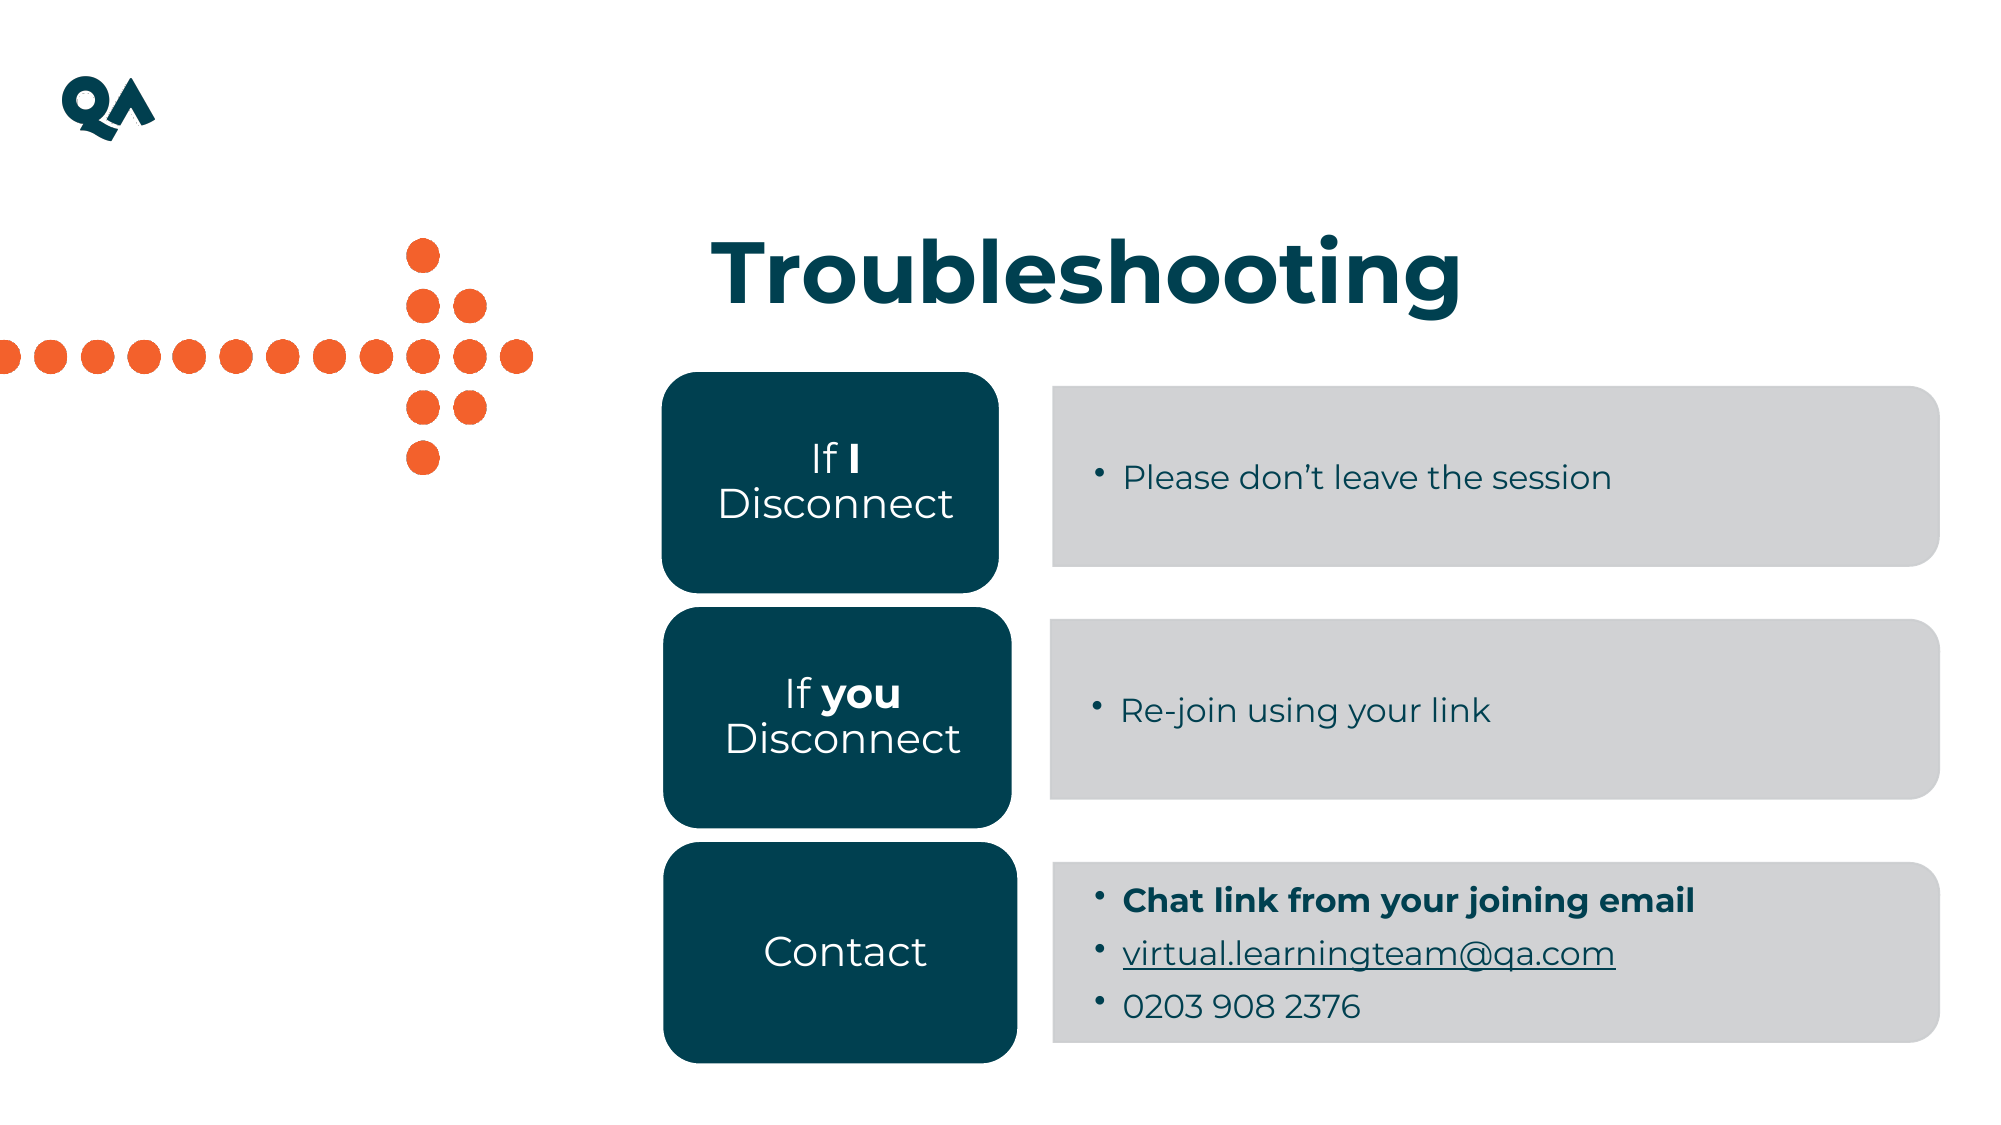

Troubleshooting

Please don’t leave the session
If I Disconnect
Re-join using your link
If you Disconnect
Chat link from your joining email
virtual.learningteam@qa.com
0203 908 2376
Contact